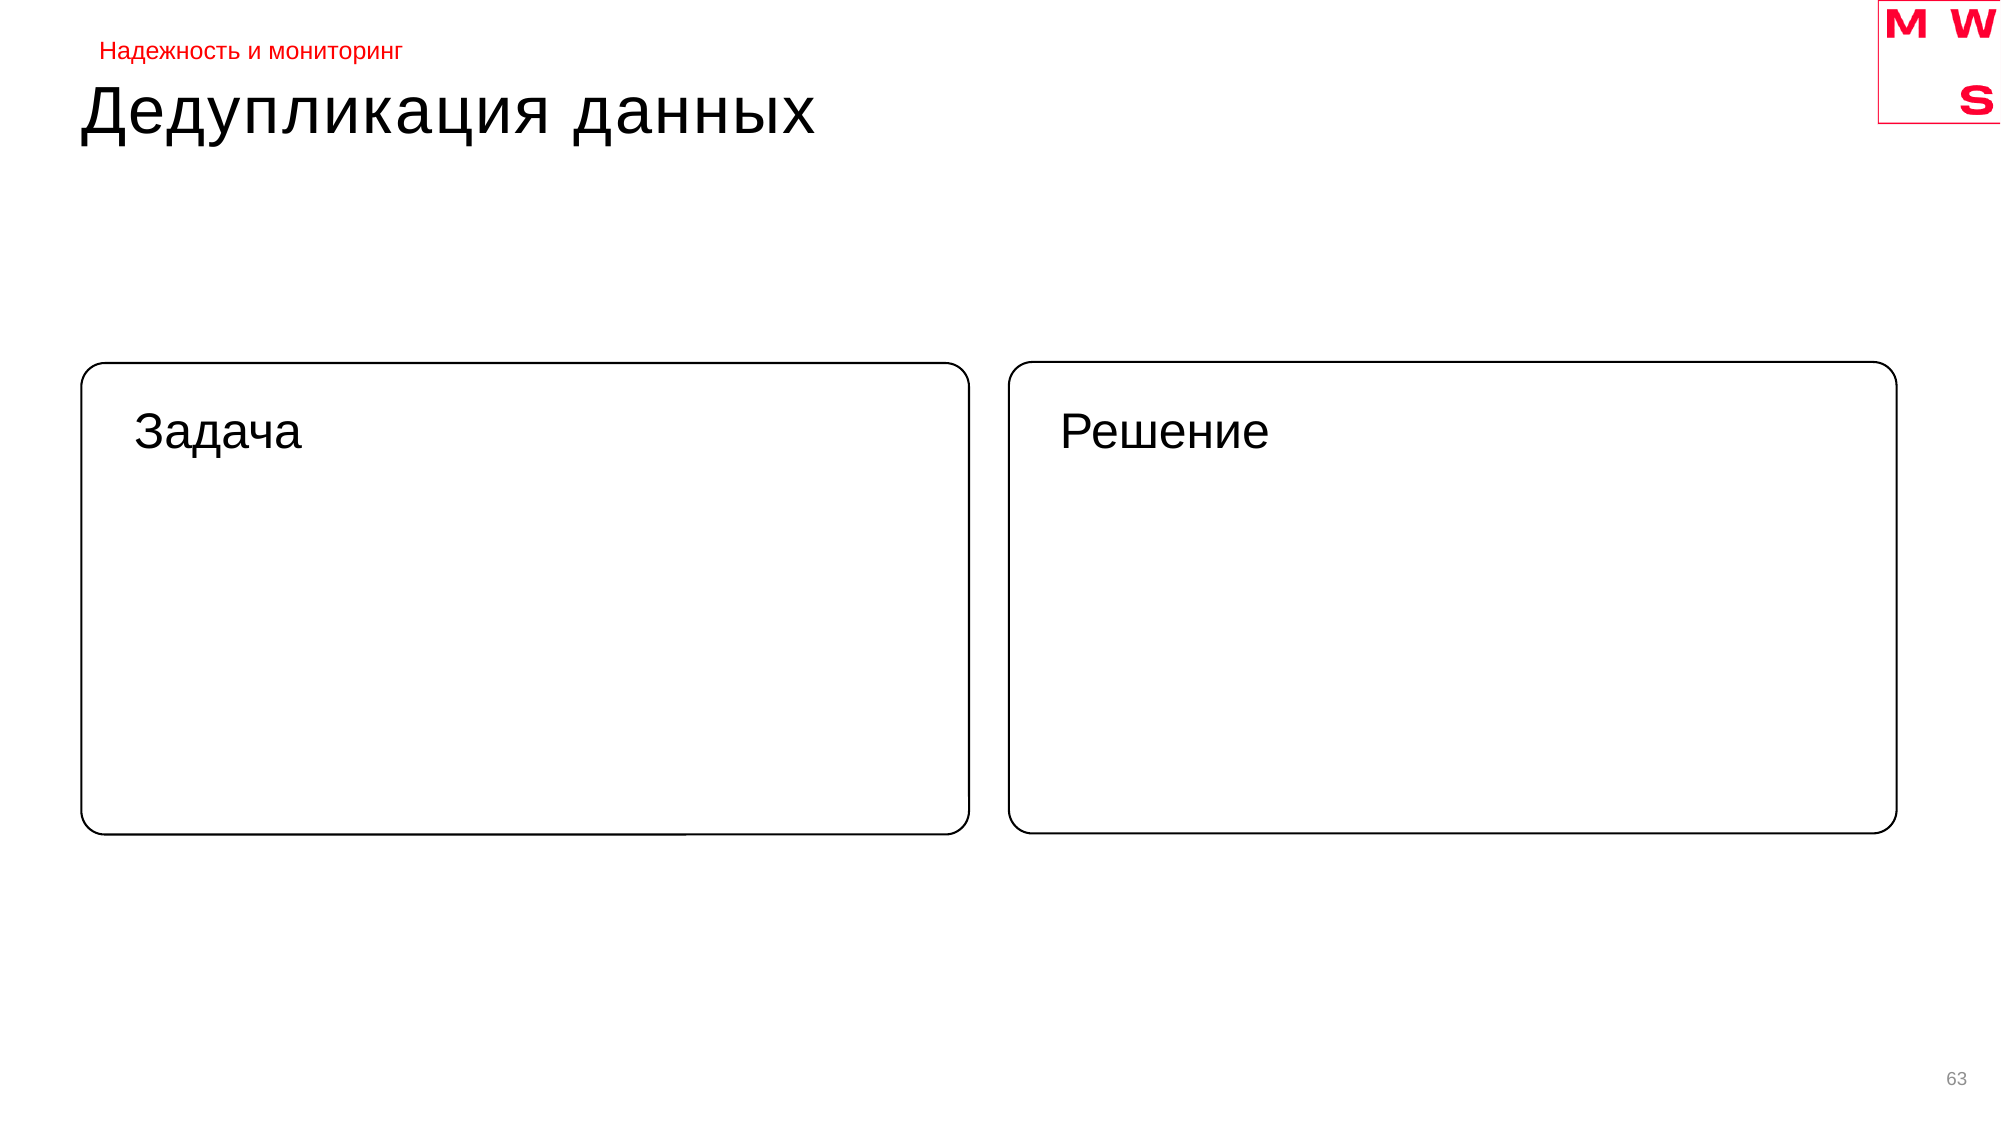

Надежность и мониторинг
# Дедупликация данных

Задача
Решение

63